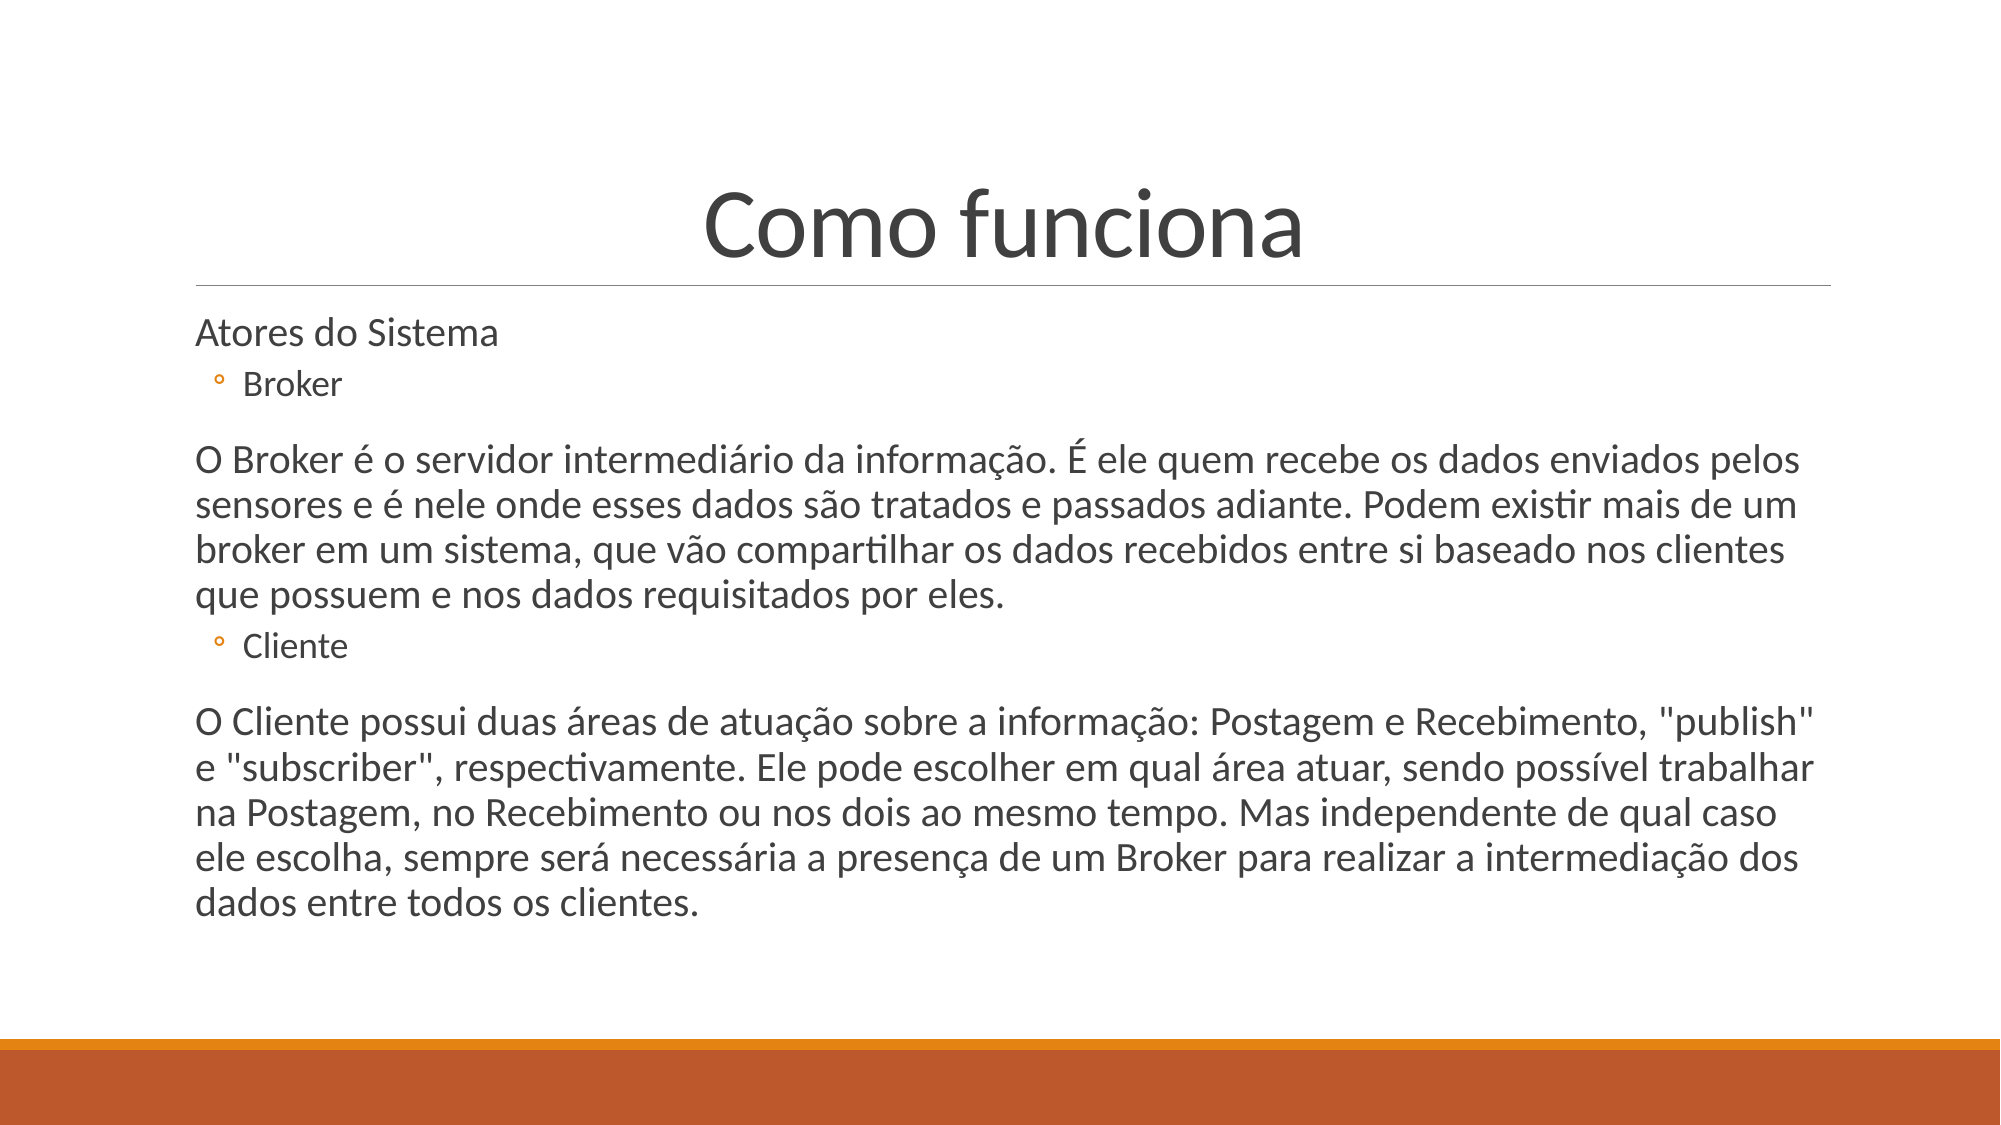

# Como funciona
Atores do Sistema
Broker
O Broker é o servidor intermediário da informação. É ele quem recebe os dados enviados pelos sensores e é nele onde esses dados são tratados e passados adiante. Podem existir mais de um broker em um sistema, que vão compartilhar os dados recebidos entre si baseado nos clientes que possuem e nos dados requisitados por eles.
Cliente
O Cliente possui duas áreas de atuação sobre a informação: Postagem e Recebimento, "publish" e "subscriber", respectivamente. Ele pode escolher em qual área atuar, sendo possível trabalhar na Postagem, no Recebimento ou nos dois ao mesmo tempo. Mas independente de qual caso ele escolha, sempre será necessária a presença de um Broker para realizar a intermediação dos dados entre todos os clientes.